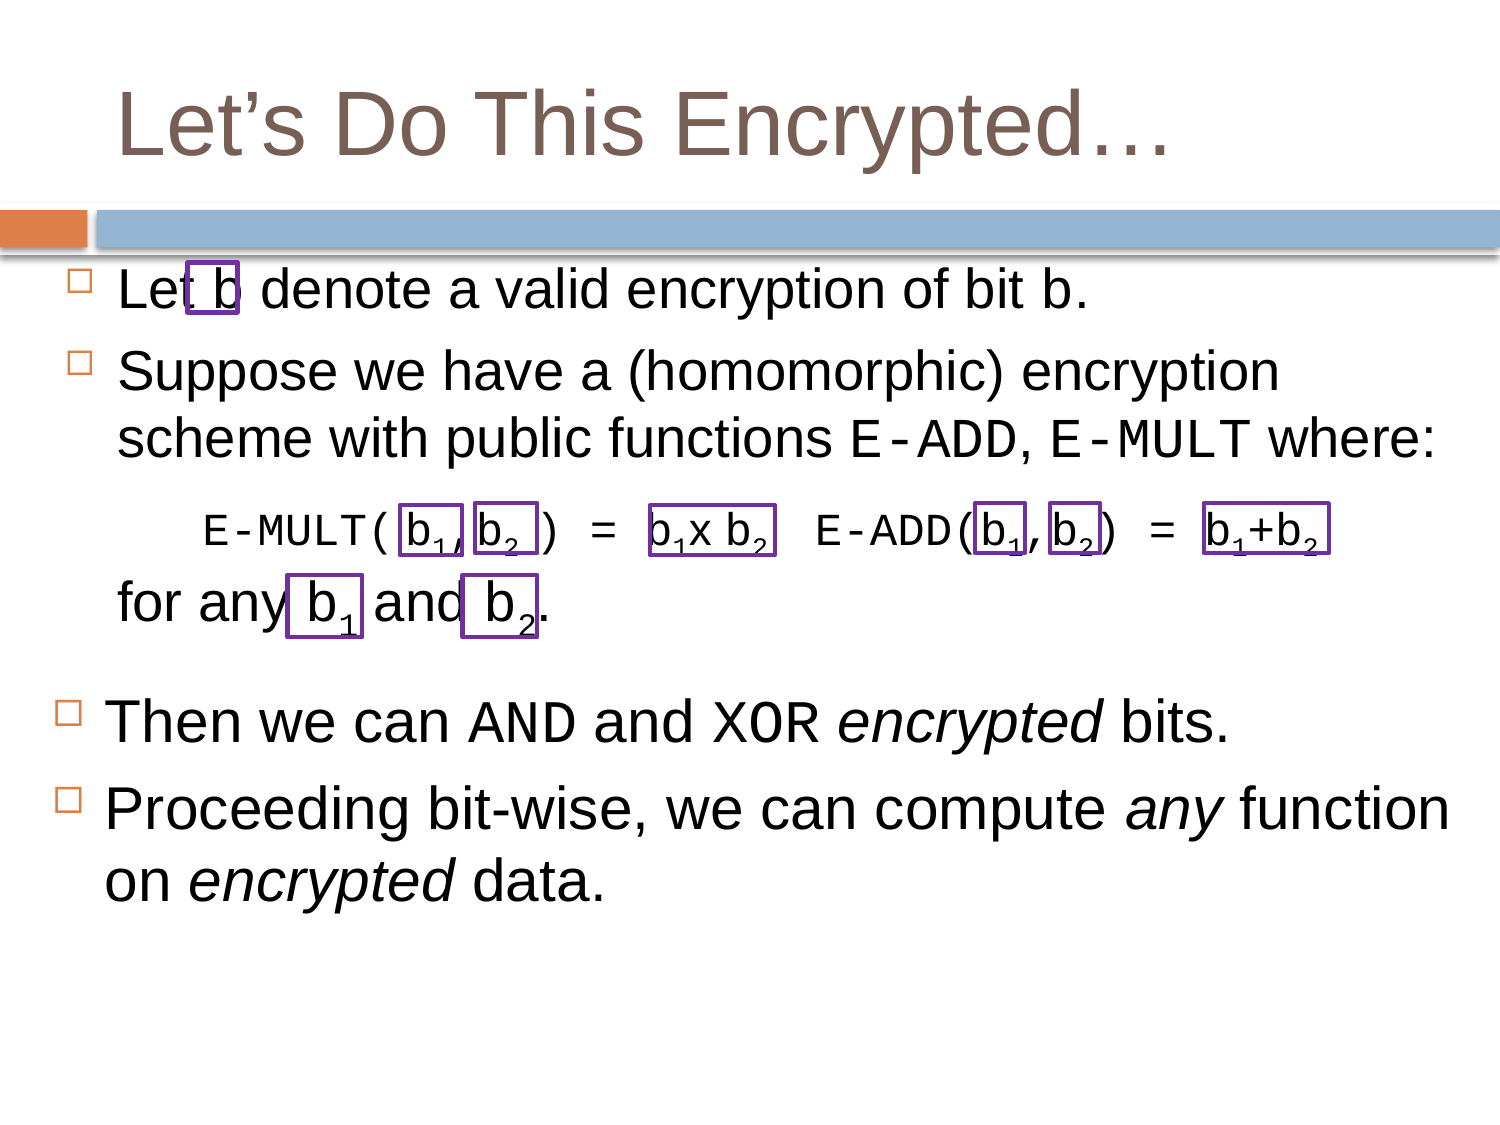

# Let’s Do This Encrypted…

Let b denote a valid encryption of bit b.
Suppose we have a (homomorphic) encryption scheme with public functions E-ADD, E-MULT where:

	for any b1 and b2.

E-MULT( b1,b2 ) = b1x b2
E-ADD(b1,b2) = b1+b2

Then we can AND and XOR encrypted bits.
Proceeding bit-wise, we can compute any function on encrypted data.